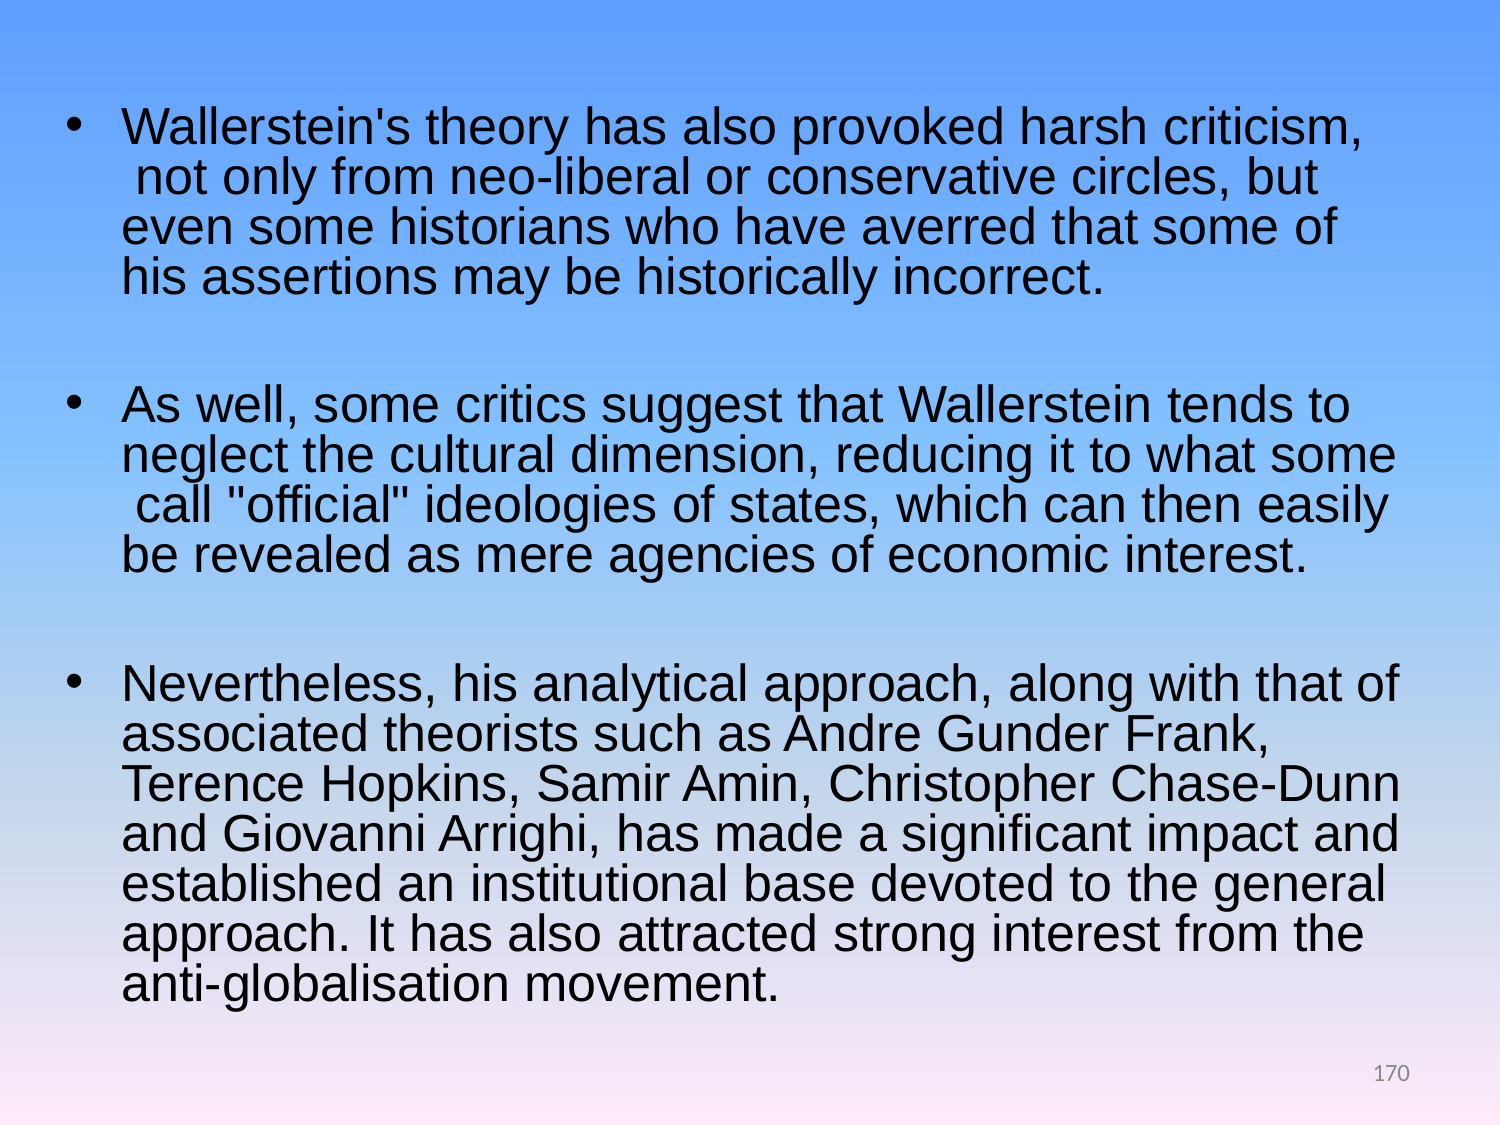

Wallerstein's theory has also provoked harsh criticism,  not only from neo-liberal or conservative circles, but  even some historians who have averred that some of  his assertions may be historically incorrect.

As well, some critics suggest that Wallerstein tends to  neglect the cultural dimension, reducing it to what some  call "official" ideologies of states, which can then easily  be revealed as mere agencies of economic interest.

Nevertheless, his analytical approach, along with that of  associated theorists such as Andre Gunder Frank,  Terence Hopkins, Samir Amin, Christopher Chase-Dunn  and Giovanni Arrighi, has made a significant impact and  established an institutional base devoted to the general  approach. It has also attracted strong interest from the  anti-globalisation movement.
170